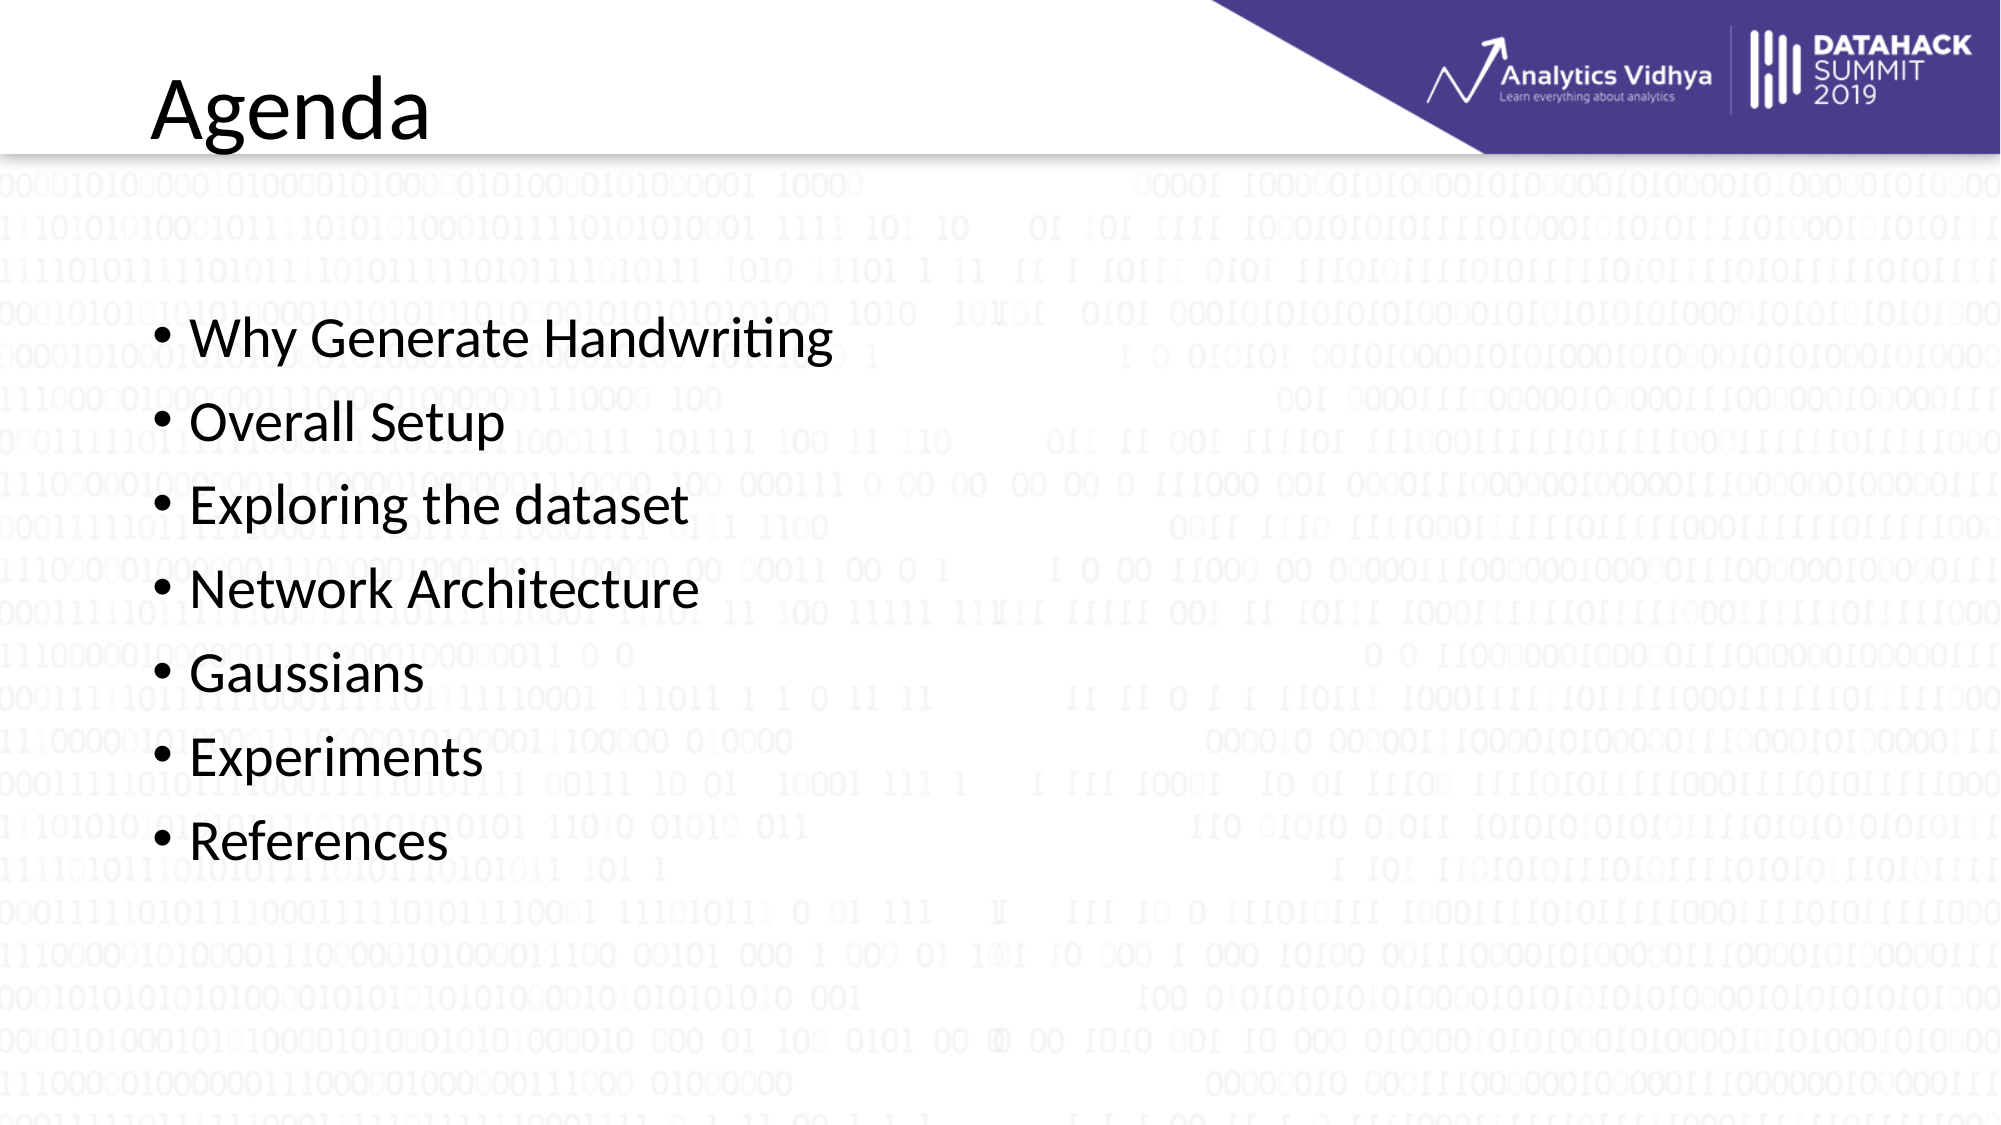

# Agenda
Why Generate Handwriting
Overall Setup
Exploring the dataset
Network Architecture
Gaussians
Experiments
References